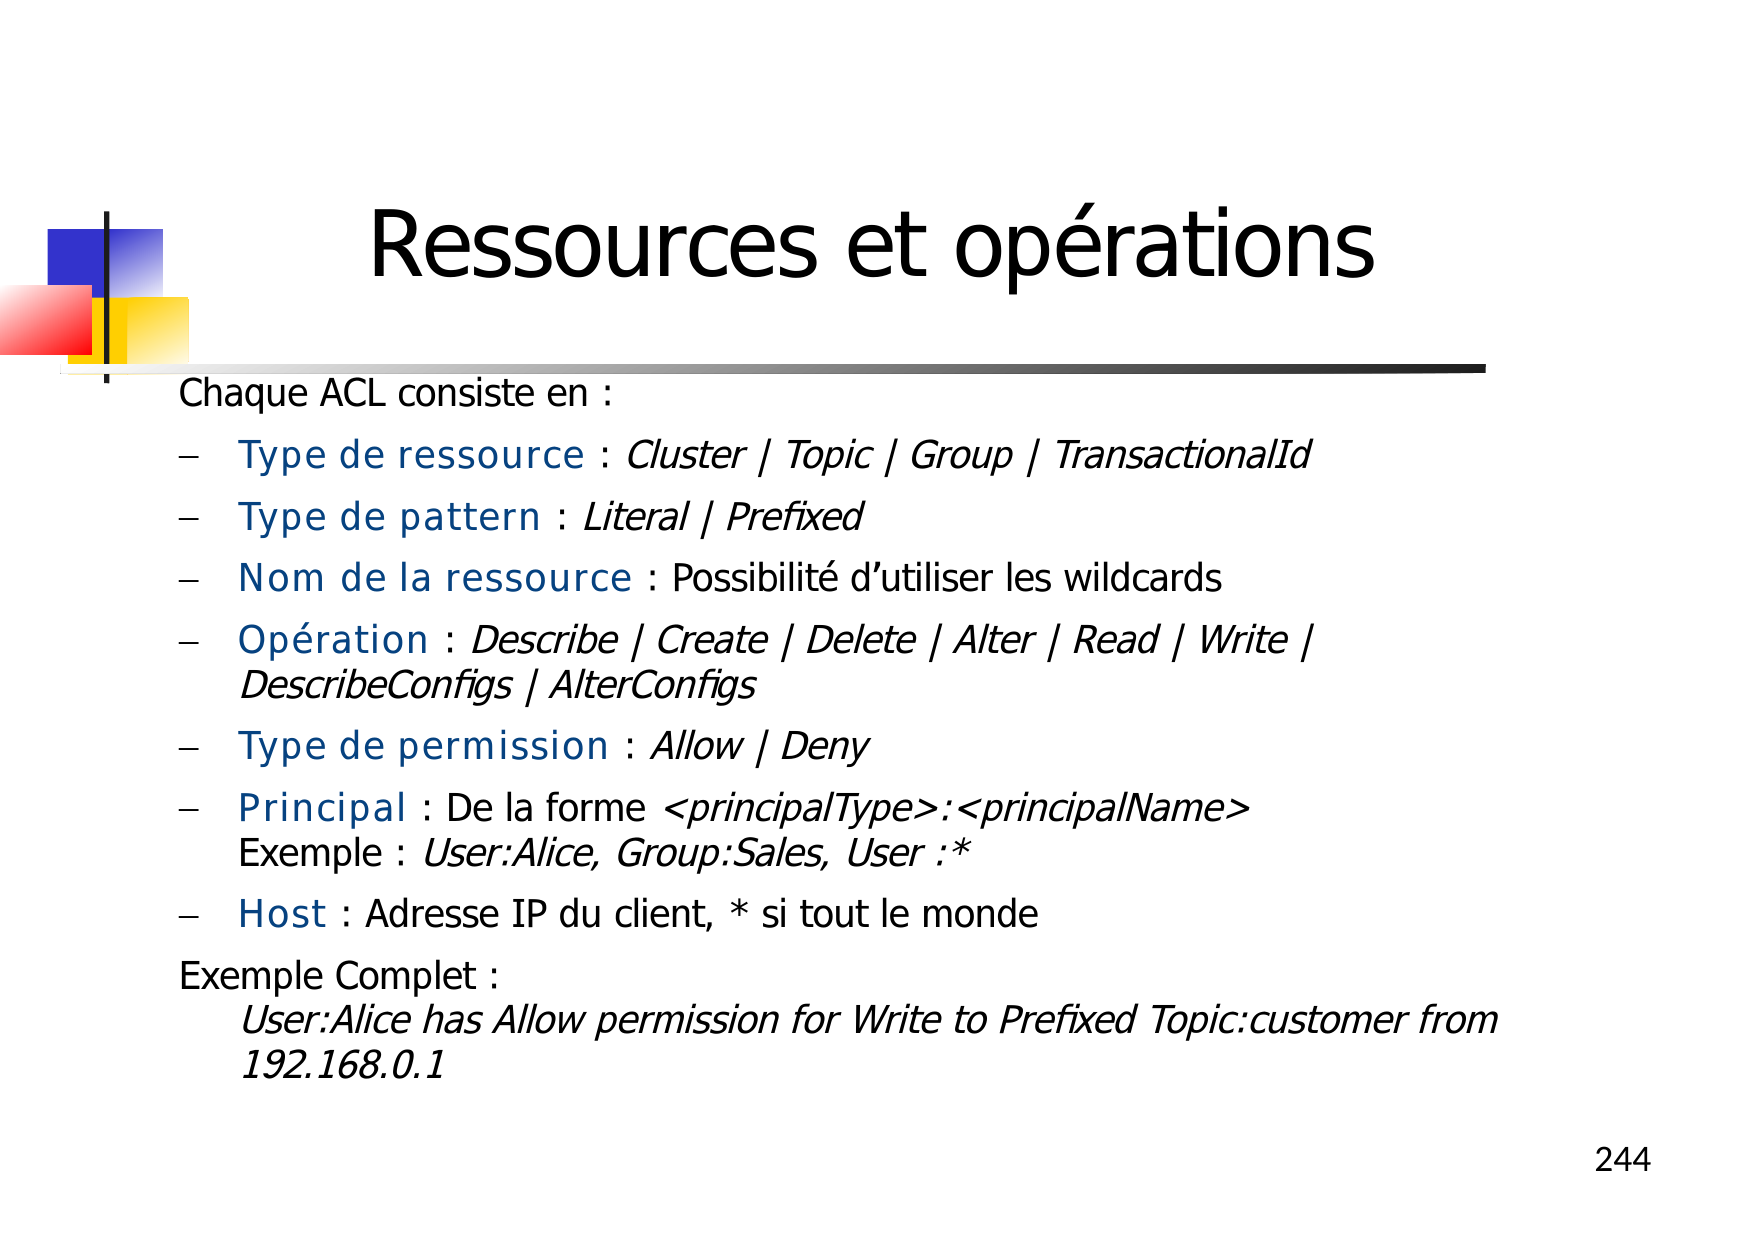

Ressources et opérations
Chaque ACL consiste en :
Type de ressource : Cluster | Topic | Group | TransactionalId
Type de pattern : Literal | Prefixed
Nom de la ressource : Possibilité d’utiliser les wildcards
Opération : Describe | Create | Delete | Alter | Read | Write | DescribeConfigs | AlterConfigs
Type de permission : Allow | Deny
Principal : De la forme <principalType>:<principalName>
Exemple : User:Alice, Group:Sales, User :*
Host : Adresse IP du client, * si tout le monde
Exemple Complet :
User:Alice has Allow permission for Write to Prefixed Topic:customer from 192.168.0.1